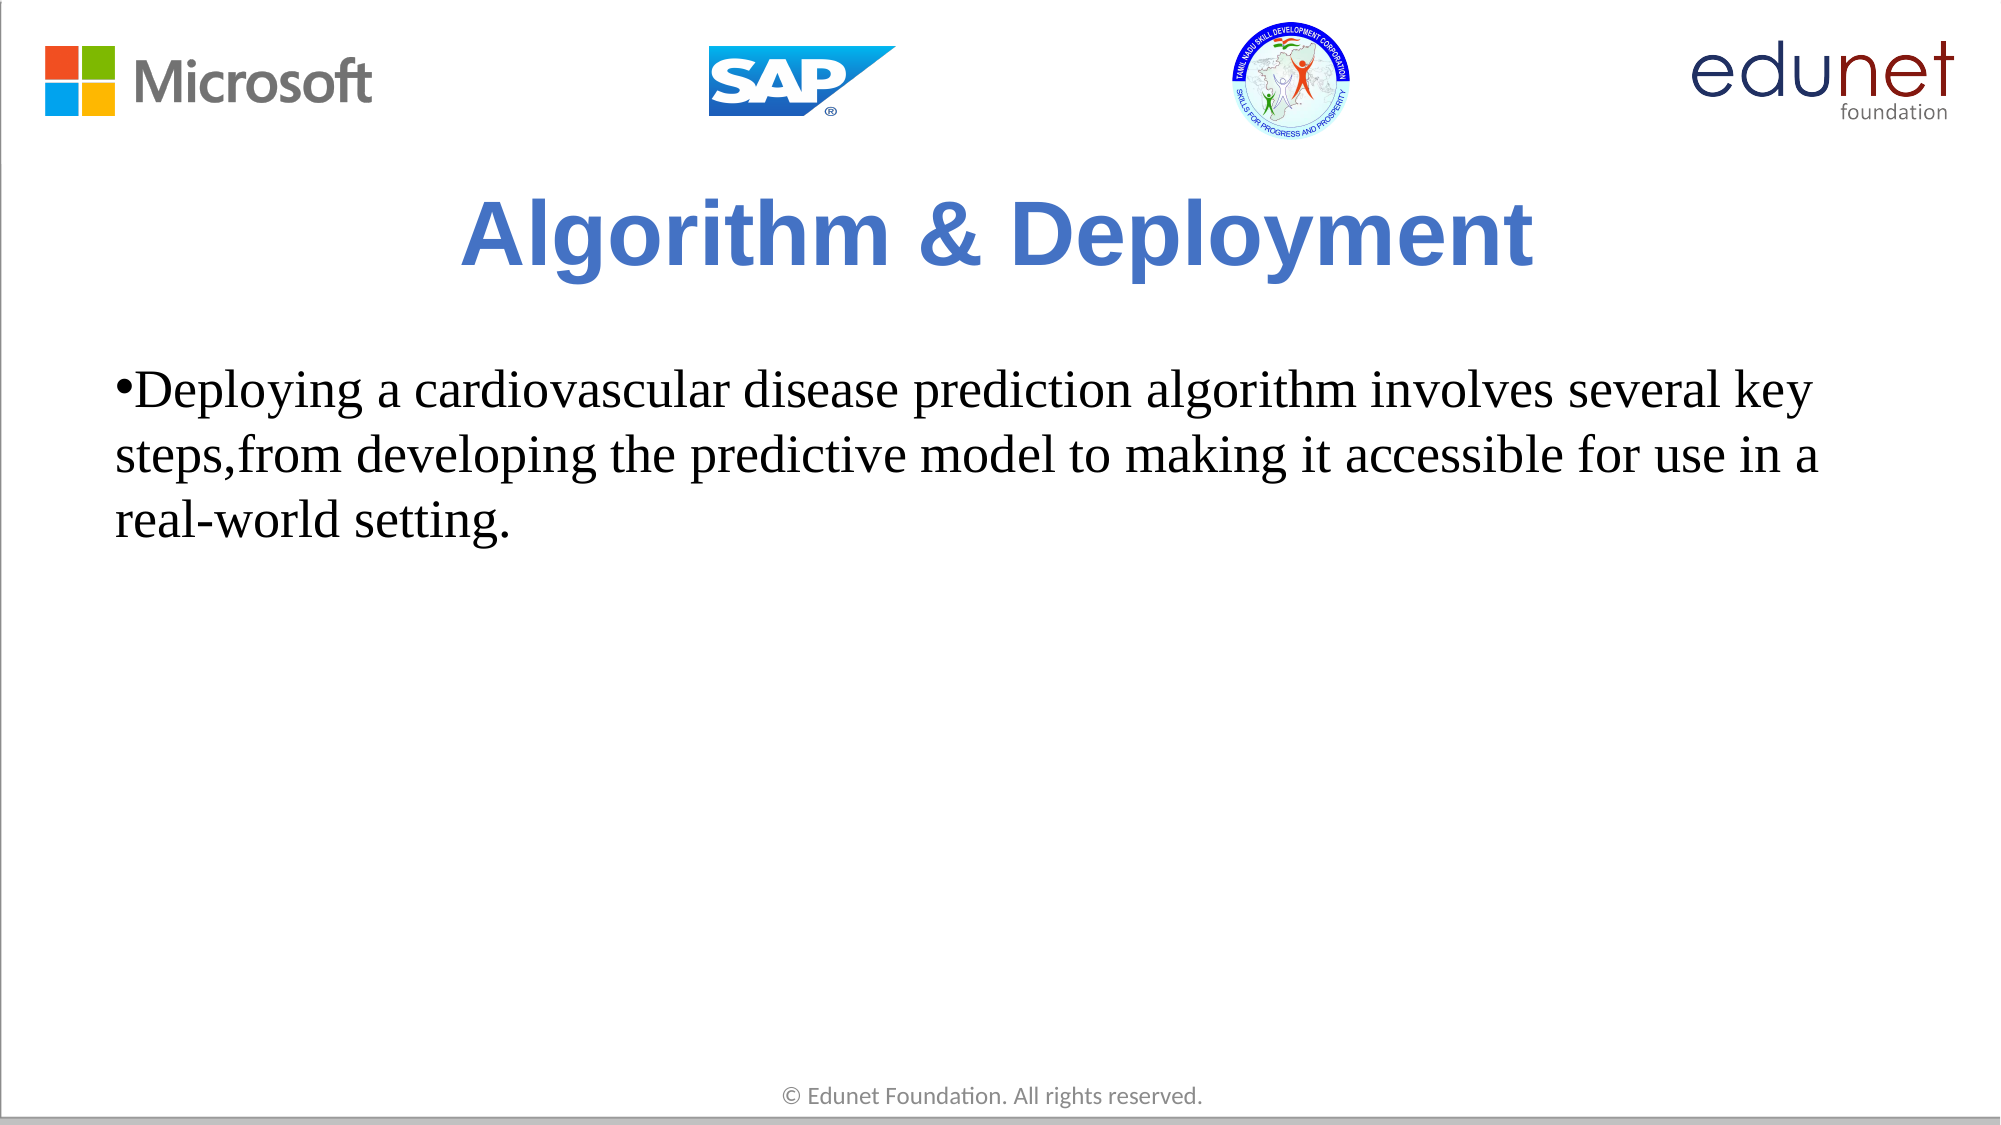

# Algorithm & Deployment
Deploying a cardiovascular disease prediction algorithm involves several key steps,from developing the predictive model to making it accessible for use in a real-world setting.
© Edunet Foundation. All rights reserved.